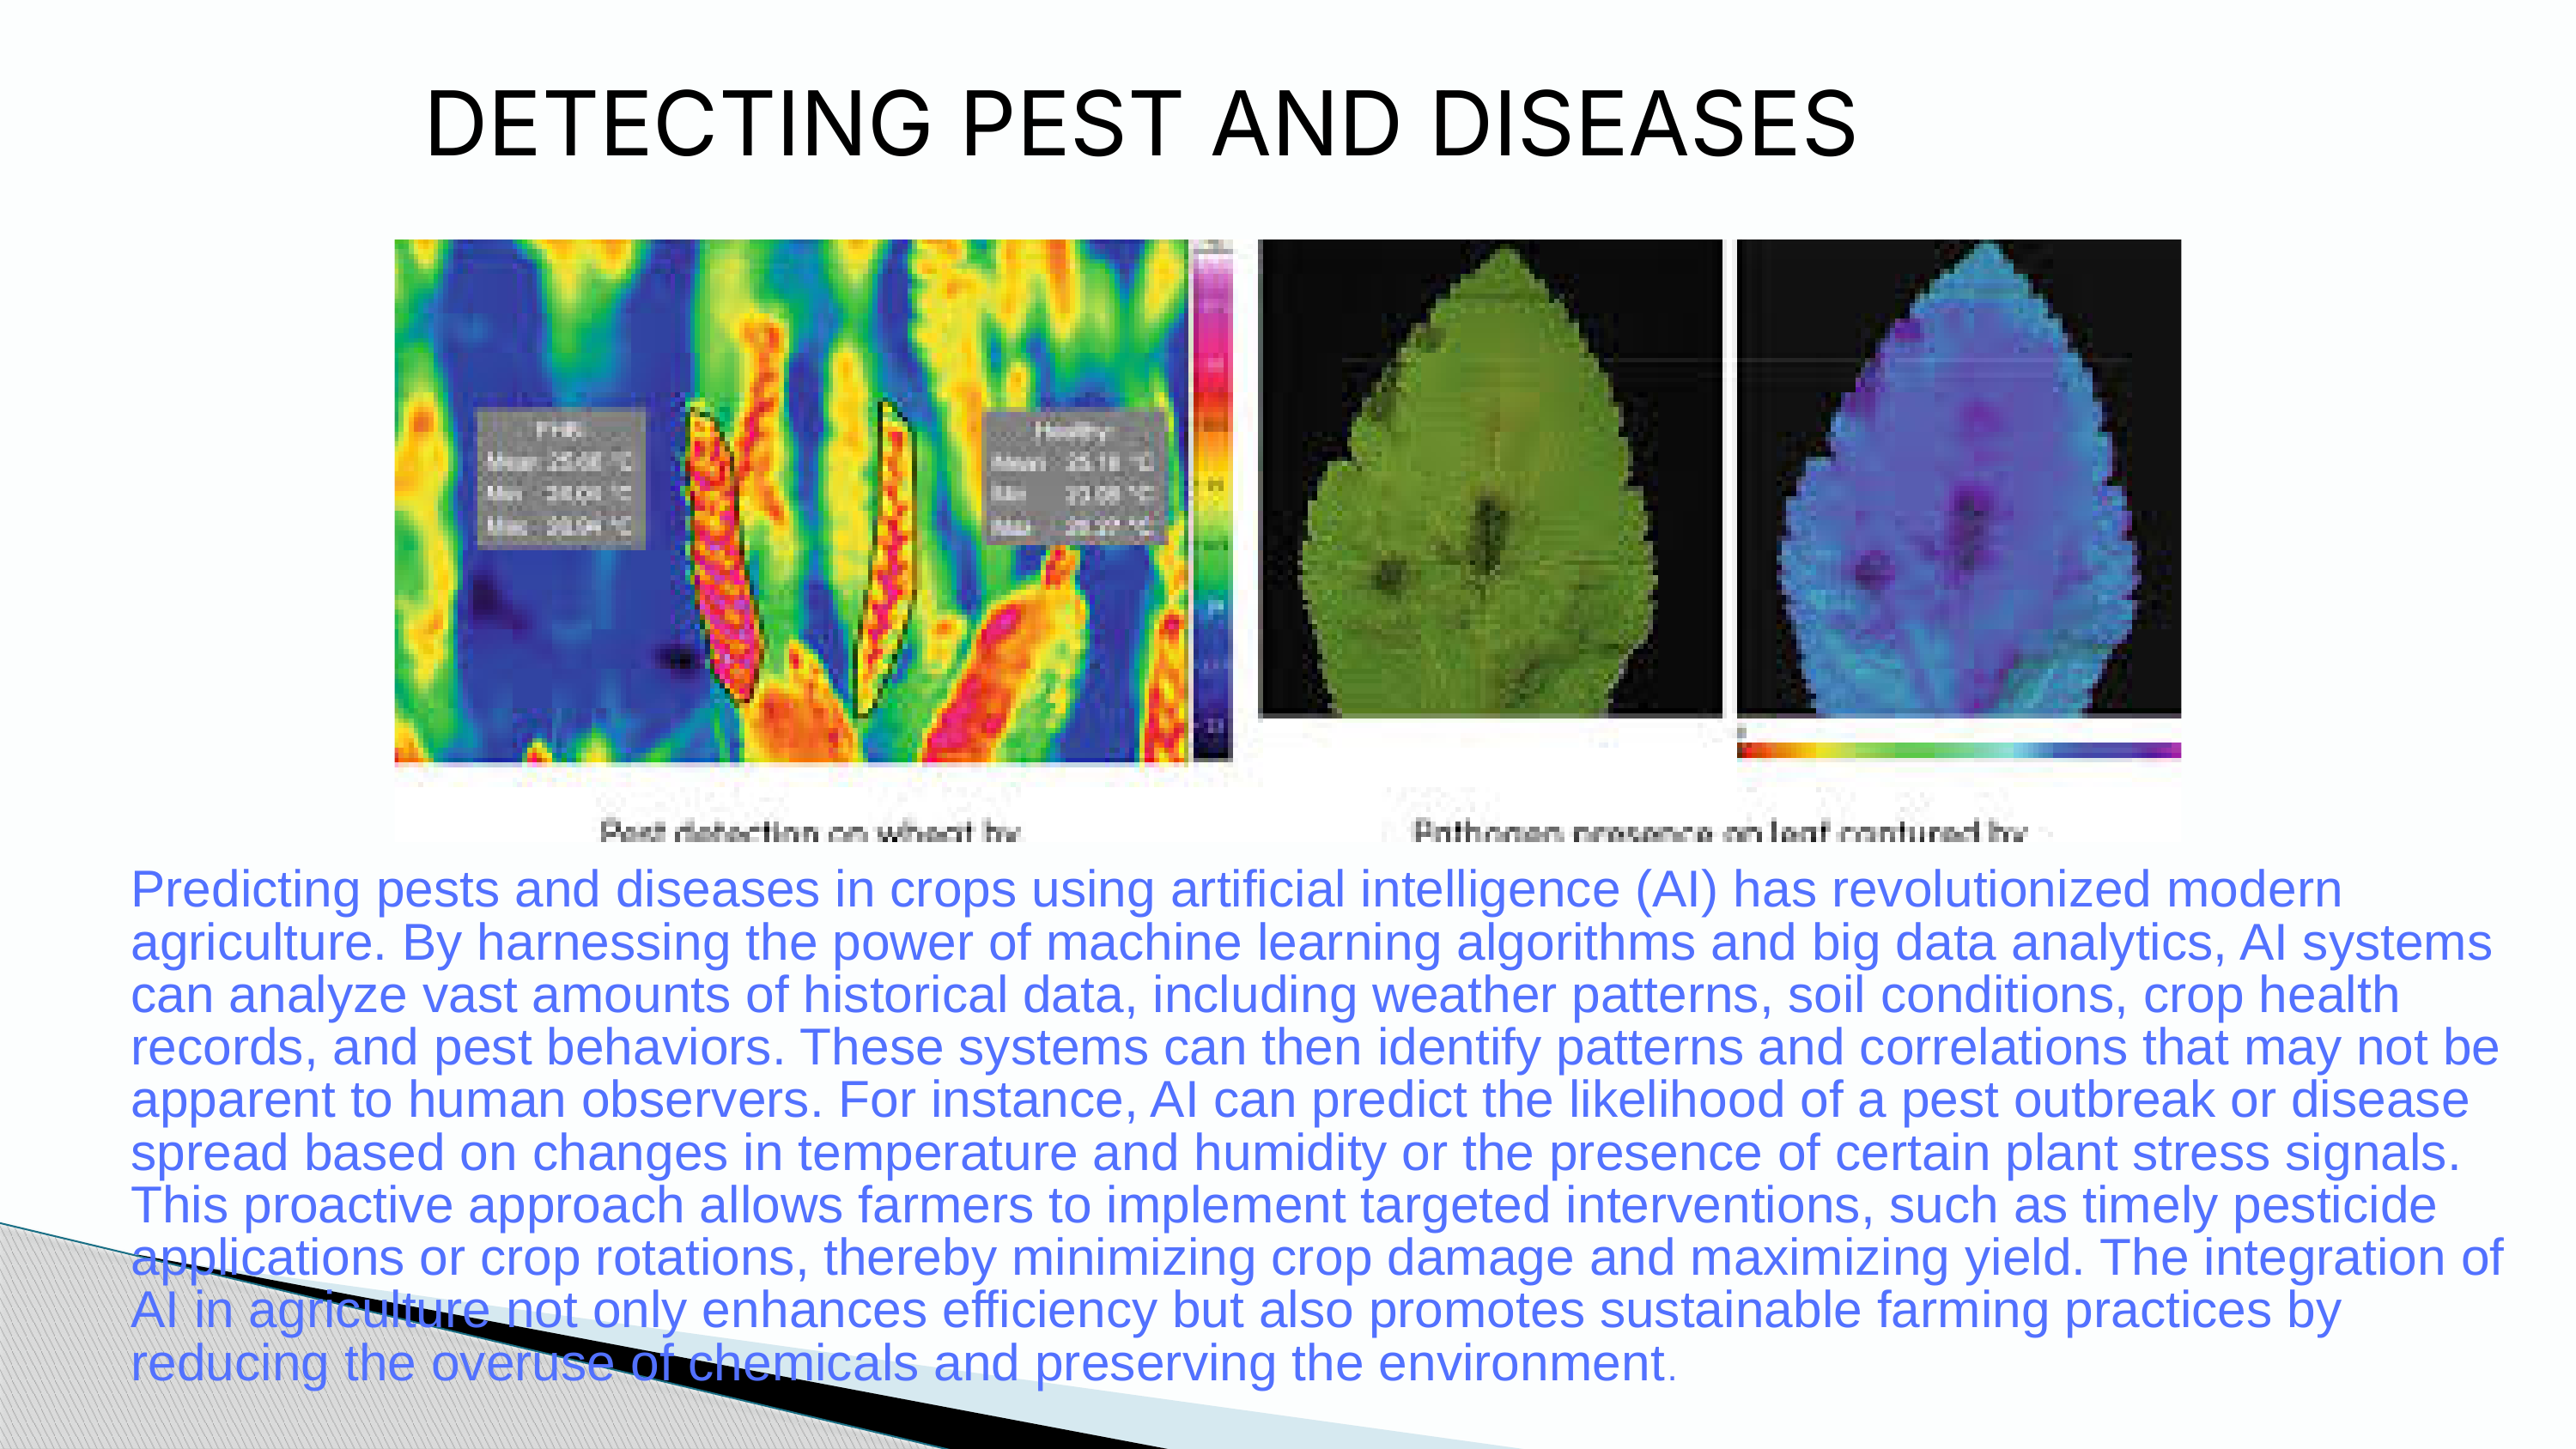

DETECTING PEST AND DISEASES

Predicting pests and diseases in crops using artificial intelligence (AI) has revolutionized modern agriculture. By harnessing the power of machine learning algorithms and big data analytics, AI systems can analyze vast amounts of historical data, including weather patterns, soil conditions, crop health records, and pest behaviors. These systems can then identify patterns and correlations that may not be apparent to human observers. For instance, AI can predict the likelihood of a pest outbreak or disease spread based on changes in temperature and humidity or the presence of certain plant stress signals. This proactive approach allows farmers to implement targeted interventions, such as timely pesticide applications or crop rotations, thereby minimizing crop damage and maximizing yield. The integration of AI in agriculture not only enhances efficiency but also promotes sustainable farming practices by reducing the overuse of chemicals and preserving the environment.